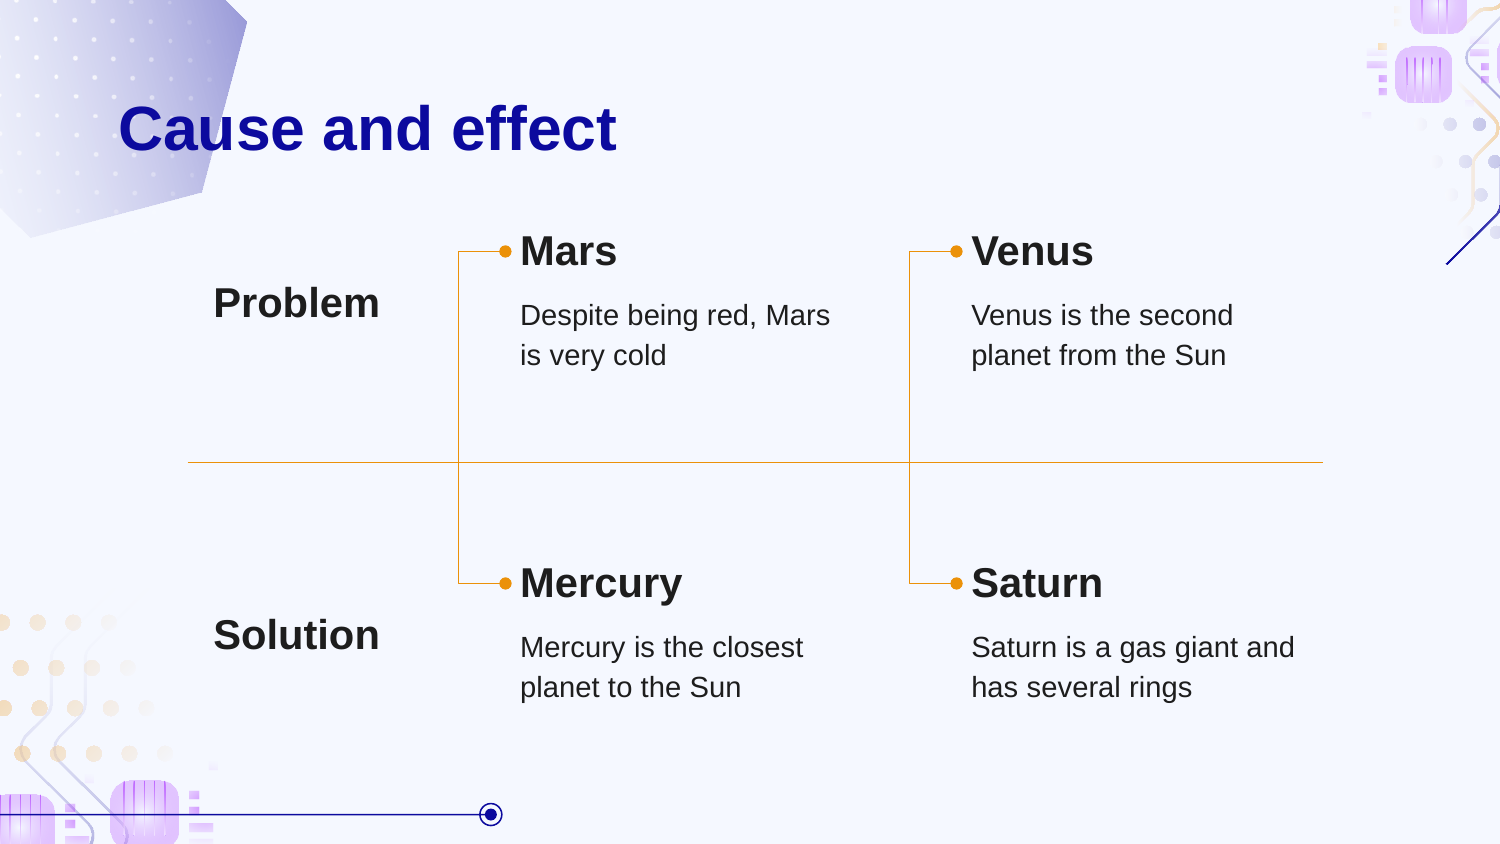

# Cause and effect
Mars
Venus

Problem
Despite being red, Mars is very cold
Venus is the second planet from the Sun

Mercury
Saturn
Solution
Mercury is the closest planet to the Sun
Saturn is a gas giant and has several rings